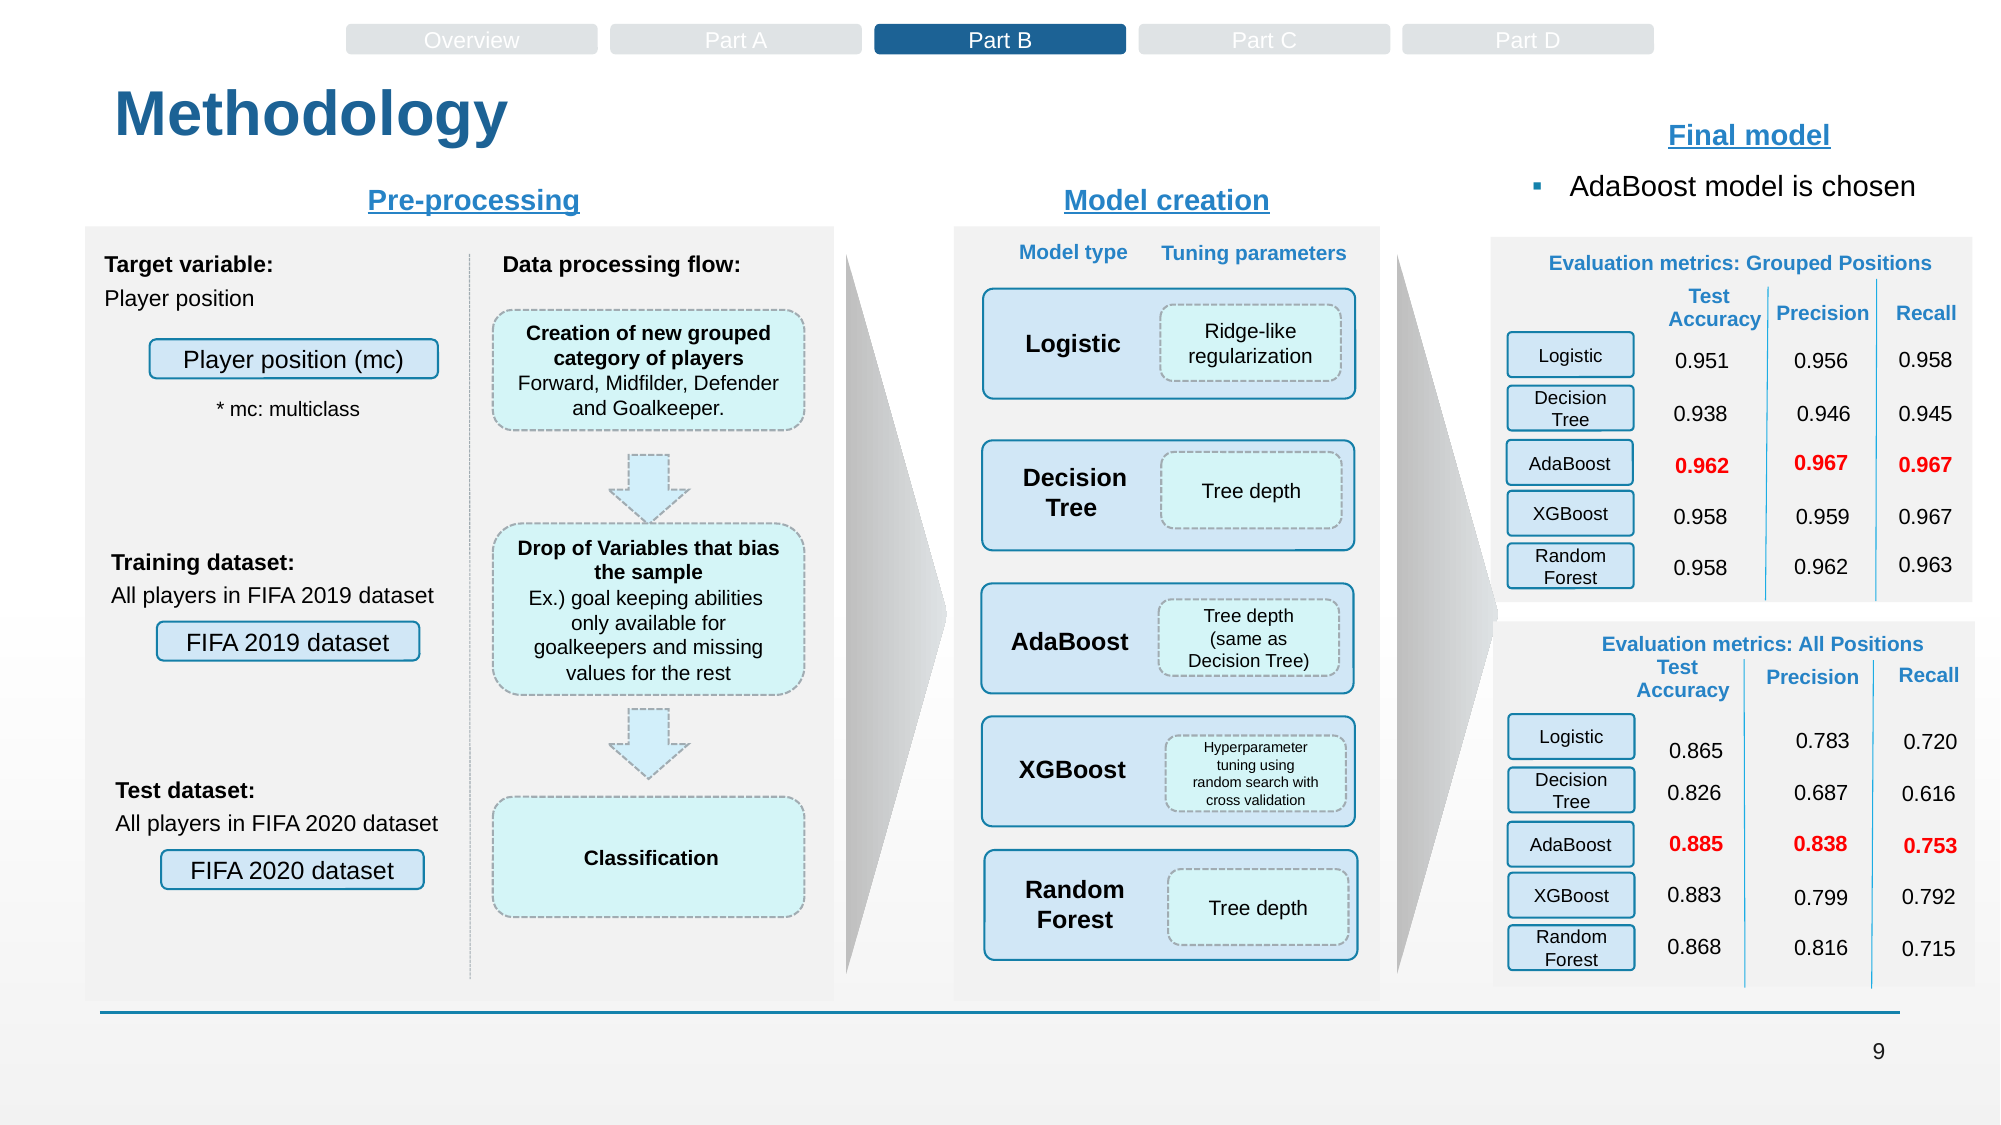

Overview
Part A
Part B
Part C
Part D

# Methodology
Final model
AdaBoost model is chosen
Pre-processing
Model creation

Model type
Tuning parameters

Evaluation metrics: Grouped Positions
Target variable:
Player position
Data processing flow:

      Test         Accuracy
Precision
Recall
Ridge-like regularization
Creation of new grouped category of players
Forward, Midfilder, Defender and Goalkeeper.
Logistic
Logistic
0.958
Player position (mc)
0.956
0.951
Decision Tree
* mc: multiclass
0.938
0.946
0.945
AdaBoost

0.967
0.967
0.962
Tree depth
Decision Tree

XGBoost
0.958
0.967
0.959
Drop of Variables that bias the sample
Ex.) goal keeping abilities
only available for goalkeepers and missing values for the rest
Training dataset:
All players in FIFA 2019 dataset
0.963
Random Forest
0.962
0.958

Tree depth (same as Decision Tree)
AdaBoost

FIFA 2019 dataset
Evaluation metrics: All Positions
Recall
Precision
      Test         Accuracy

Logistic

0.783
0.720
0.865
Hyperparameter tuning using random search with cross validation
XGBoost
Decision Tree
0.826
Test dataset:
All players in FIFA 2020 dataset
0.687
0.616
 Classification
AdaBoost
0.885
0.838
0.753

FIFA 2020 dataset
Random Forest
Tree depth
XGBoost
0.883
0.792
0.799
0.868
Random Forest
0.816
0.715
9